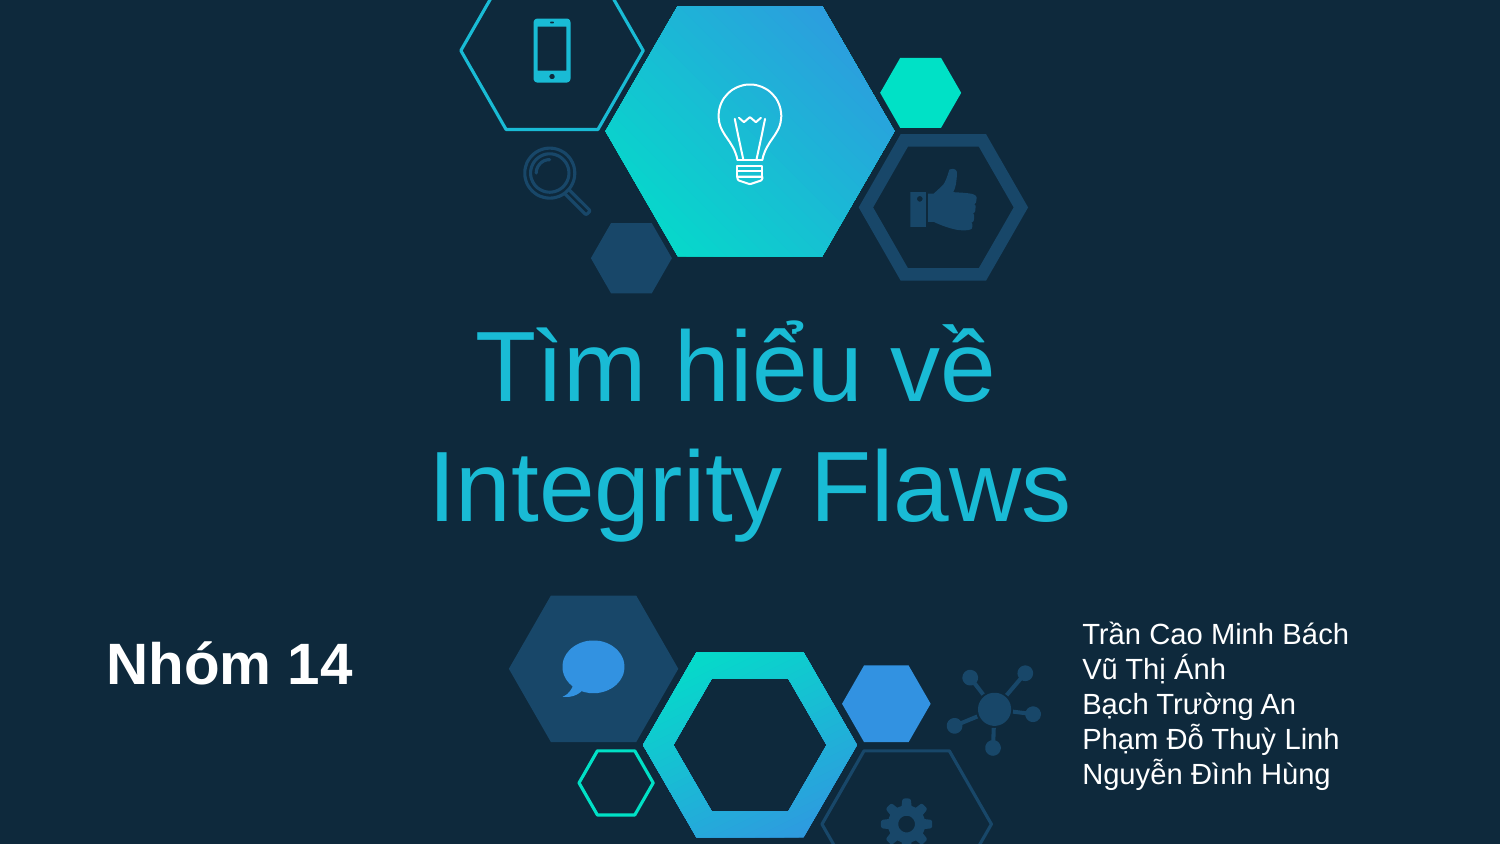

# Tìm hiểu về Integrity Flaws
Trần Cao Minh Bách
Vũ Thị Ánh
Bạch Trường An
Phạm Đỗ Thuỳ Linh
Nguyễn Đình Hùng
Nhóm 14